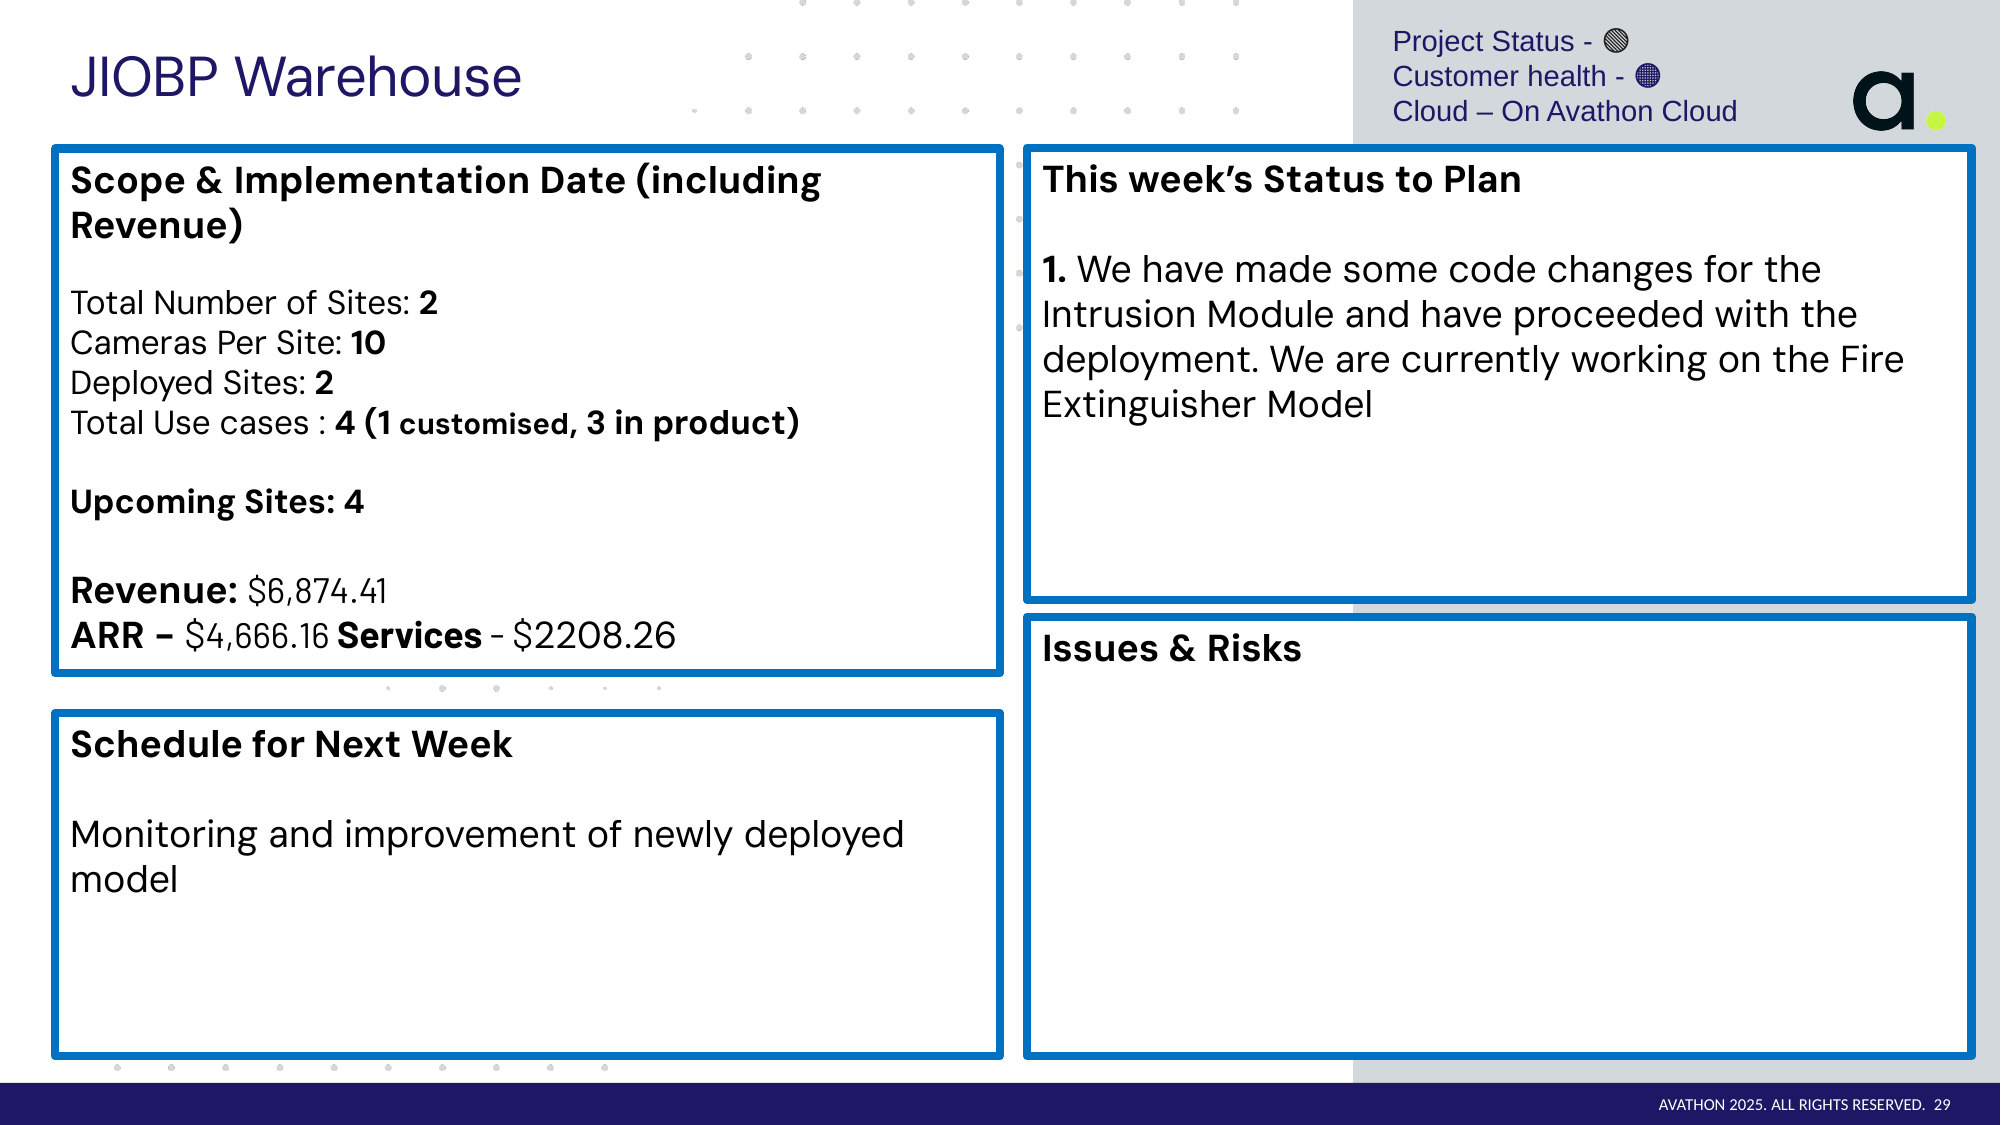

Project Status - 🟢 
Customer health - 🟠
Cloud – On Avathon Cloud

# JIOBP Warehouse
This week’s Status to Plan
1. We have made some code changes for the Intrusion Module and have proceeded with the deployment. We are currently working on the Fire Extinguisher Model
Scope & Implementation Date (including Revenue)

Total Number of Sites: 2
Cameras Per Site: 10
Deployed Sites: 2
Total Use cases : 4 (1 customised, 3 in product)
Upcoming Sites: 4

Revenue: $6,874.41
ARR - $4,666.16 Services - $2208.26
Issues & Risks
Schedule for Next Week

Monitoring and improvement of newly deployed model